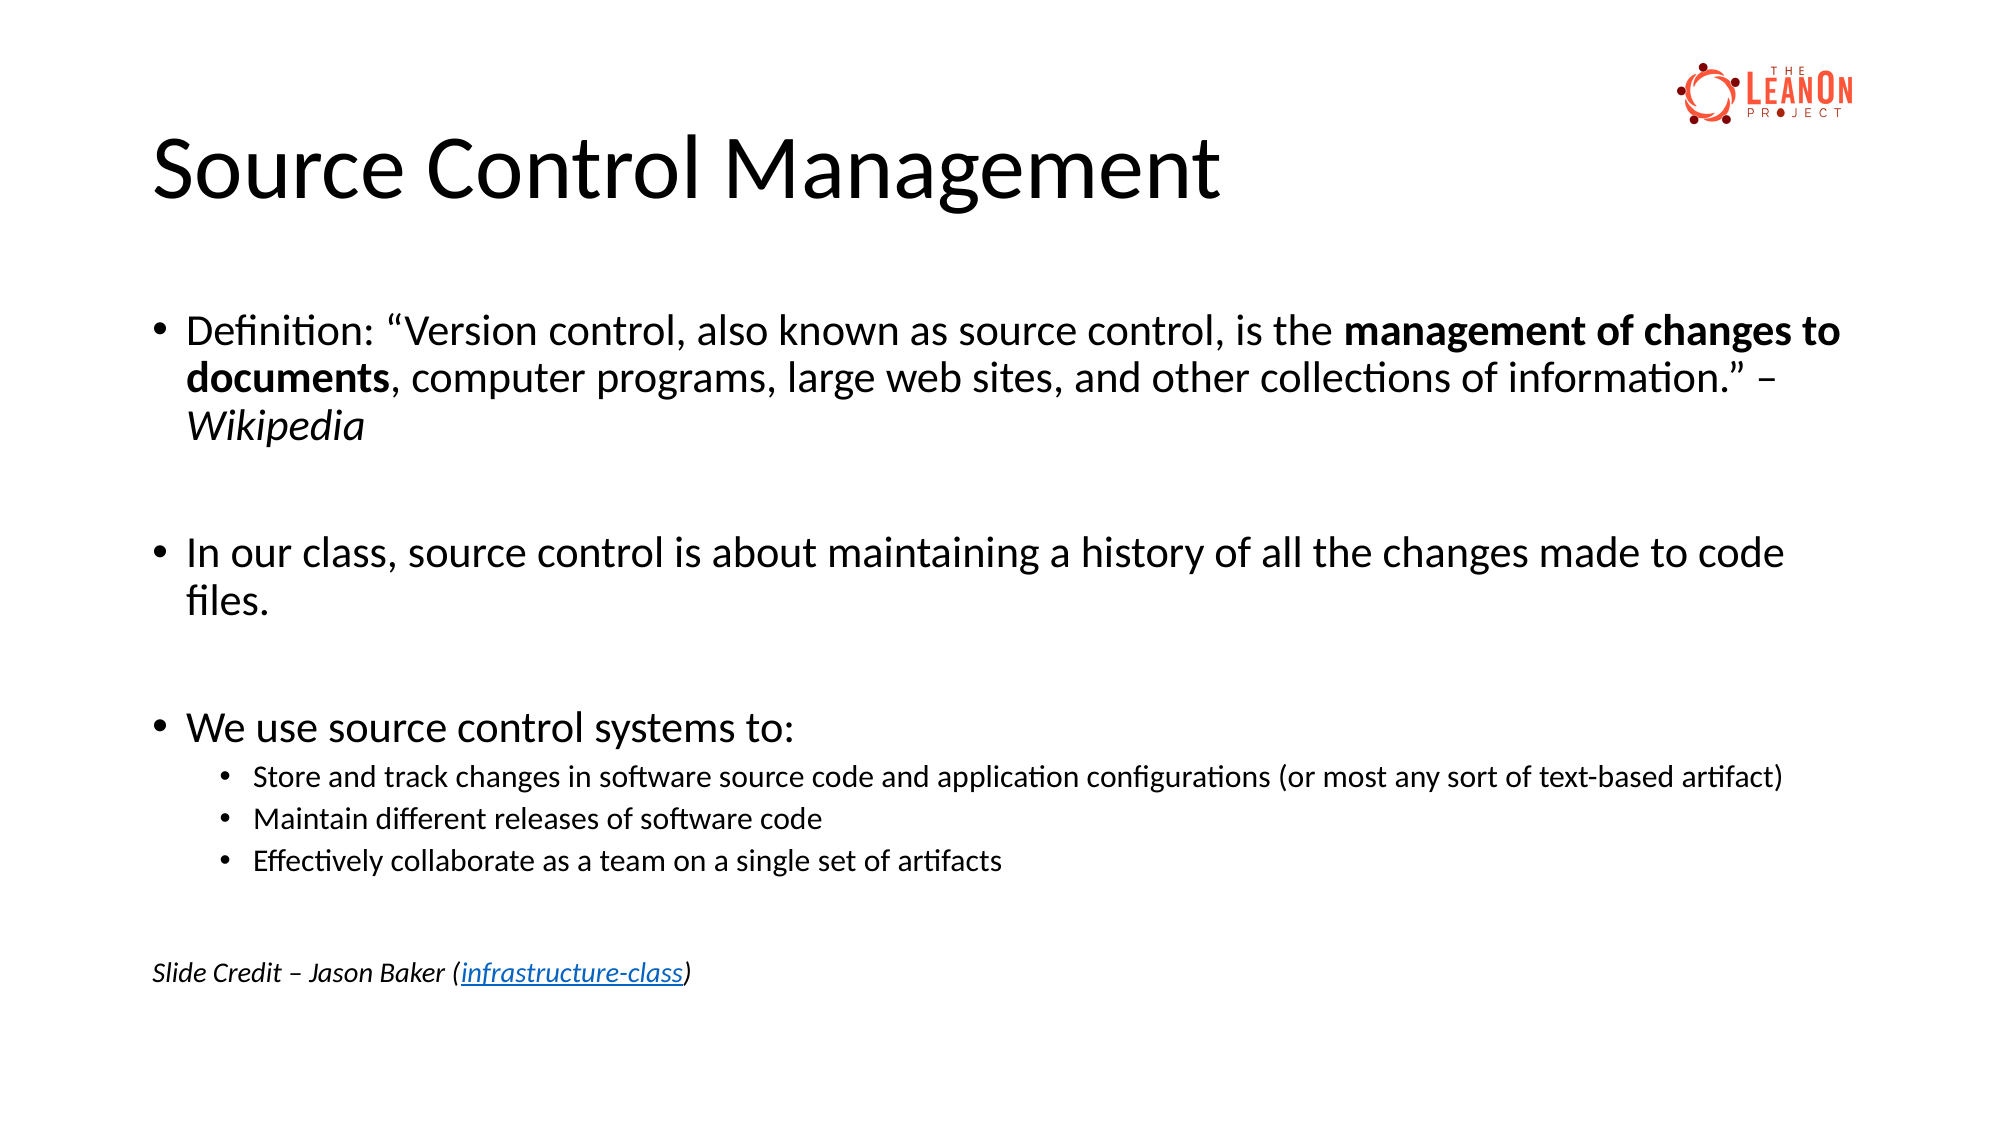

# Source Control Management
Definition: “Version control, also known as source control, is the management of changes to documents, computer programs, large web sites, and other collections of information.” – Wikipedia

In our class, source control is about maintaining a history of all the changes made to code files.

We use source control systems to:
Store and track changes in software source code and application configurations (or most any sort of text-based artifact)
Maintain different releases of software code
Effectively collaborate as a team on a single set of artifacts

Slide Credit – Jason Baker (infrastructure-class)